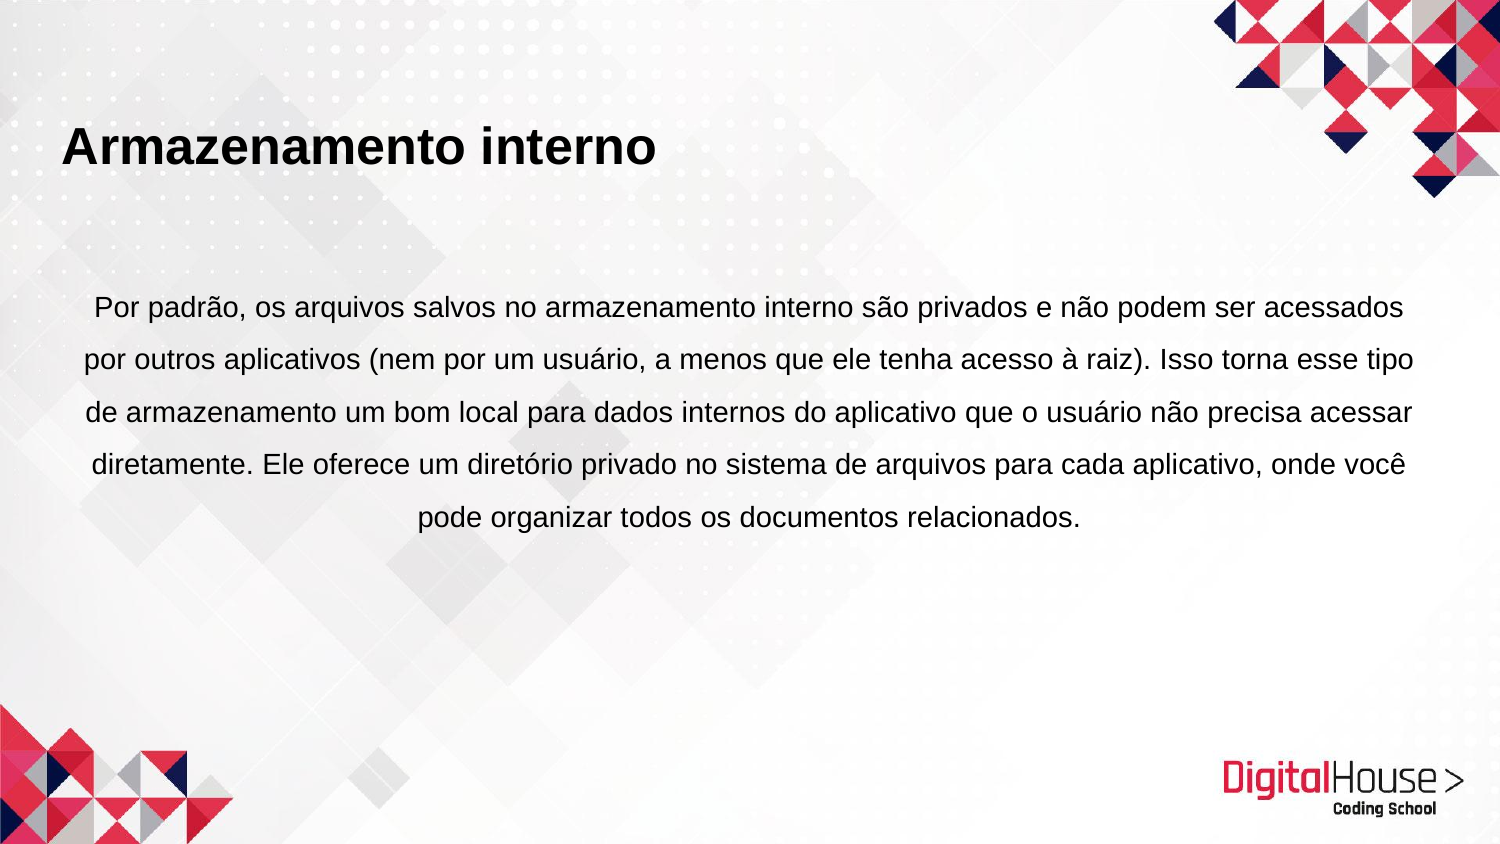

Armazenamento interno
Por padrão, os arquivos salvos no armazenamento interno são privados e não podem ser acessados por outros aplicativos (nem por um usuário, a menos que ele tenha acesso à raiz). Isso torna esse tipo de armazenamento um bom local para dados internos do aplicativo que o usuário não precisa acessar diretamente. Ele oferece um diretório privado no sistema de arquivos para cada aplicativo, onde você pode organizar todos os documentos relacionados.